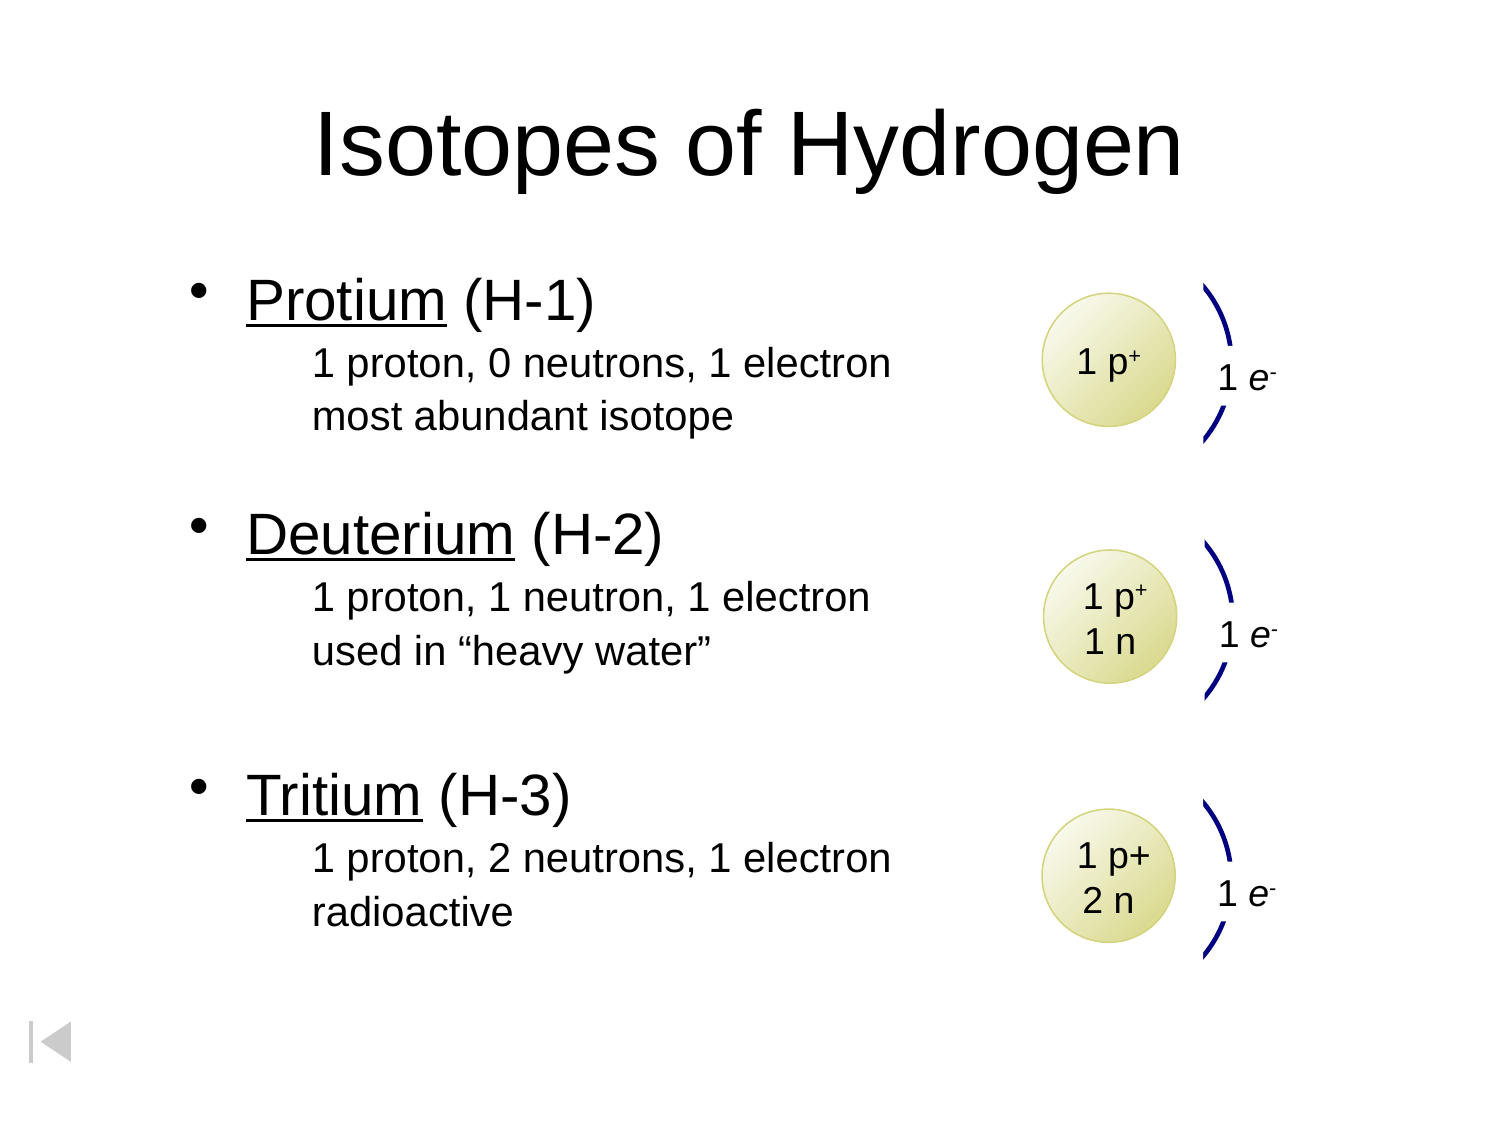

# Isotopes of Hydrogen

1 p+
1 e-
Protium (H-1)
	1 proton, 0 neutrons, 1 electron
	most abundant isotope

Deuterium (H-2)
	1 proton, 1 neutron, 1 electron
	used in “heavy water”

Tritium (H-3)
	1 proton, 2 neutrons, 1 electron
	radioactive

 1 p+
1 n
1 e-

 1 p+
2 n
1 e-